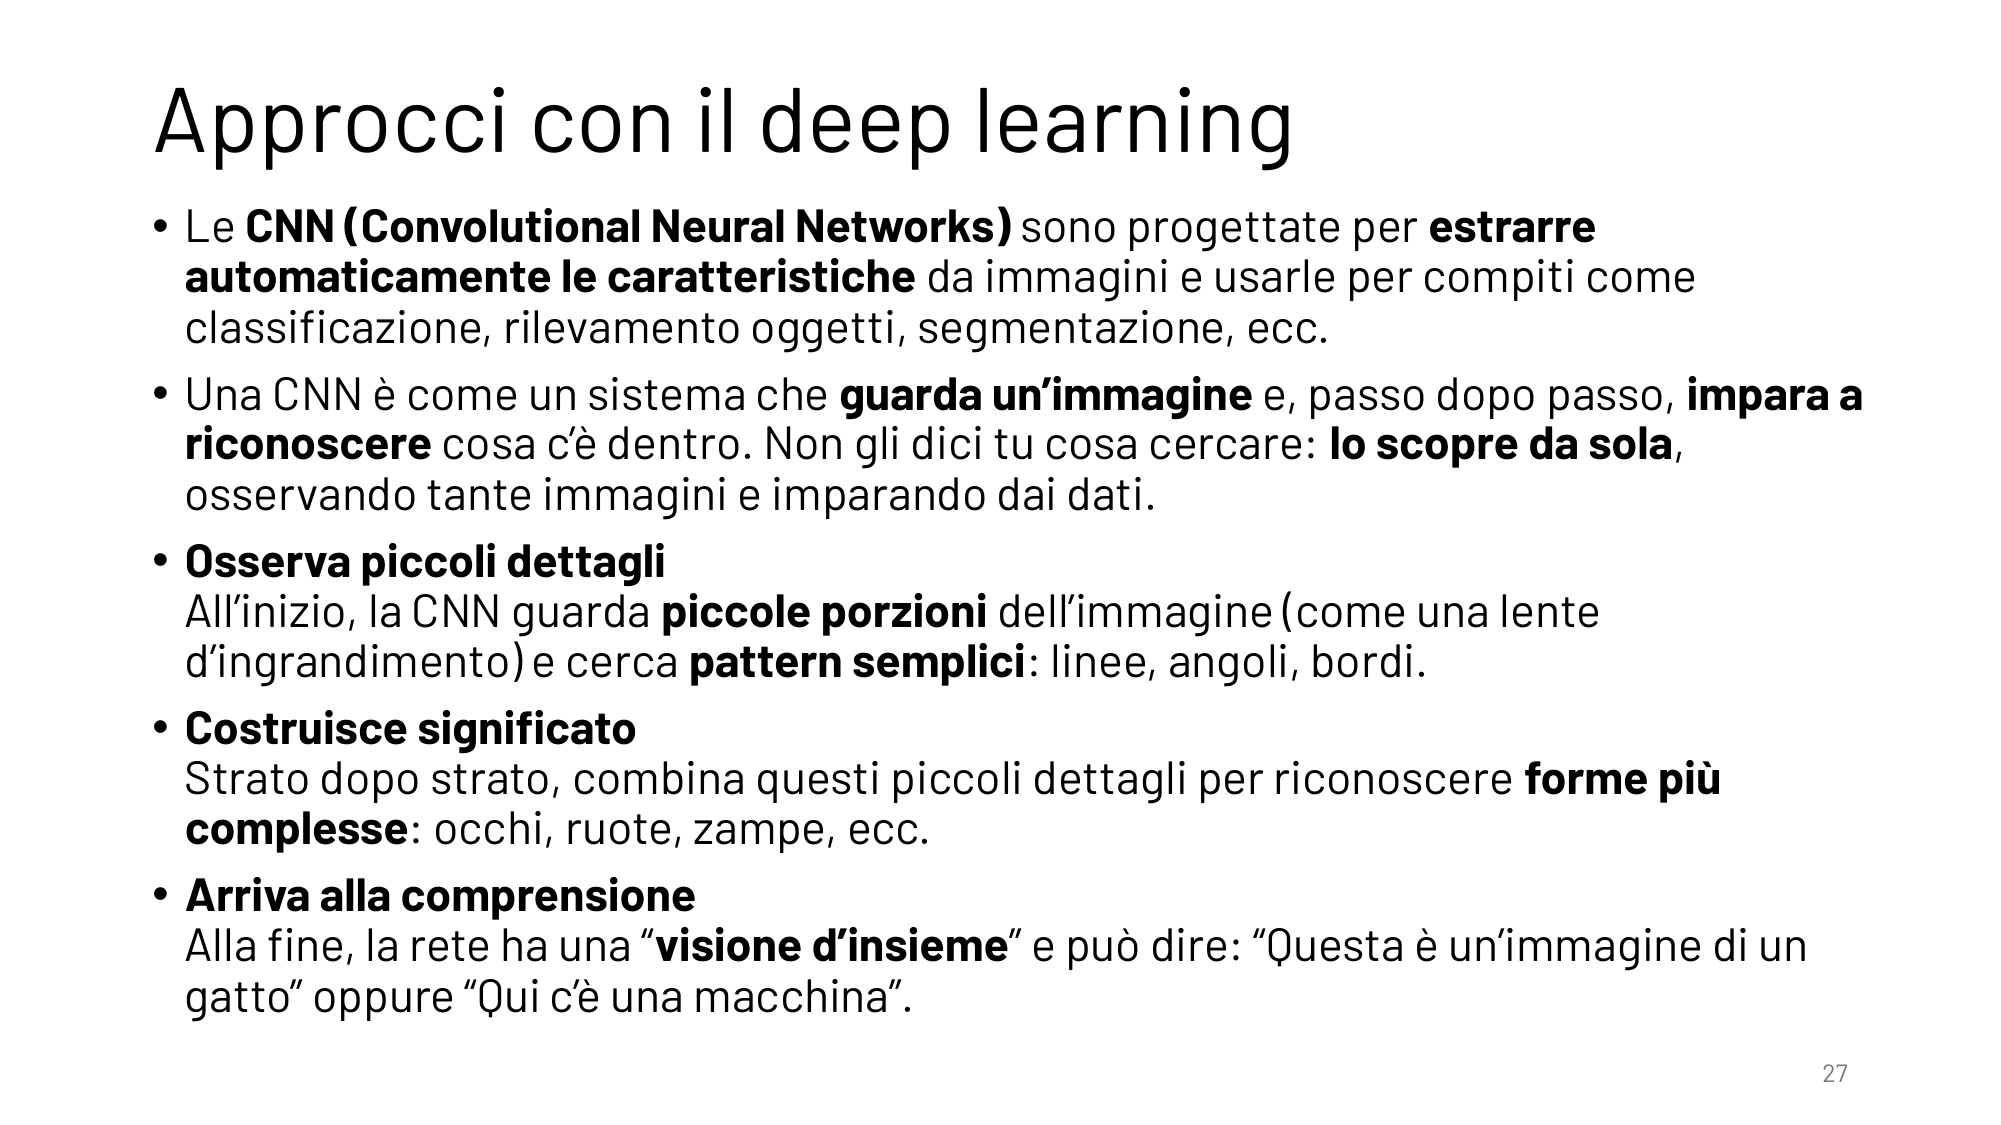

# Approcci con il deep learning
Le CNN (Convolutional Neural Networks) sono progettate per estrarre automaticamente le caratteristiche da immagini e usarle per compiti come classificazione, rilevamento oggetti, segmentazione, ecc.
Una CNN è come un sistema che guarda un’immagine e, passo dopo passo, impara a riconoscere cosa c’è dentro. Non gli dici tu cosa cercare: lo scopre da sola, osservando tante immagini e imparando dai dati.
Osserva piccoli dettagli
All’inizio, la CNN guarda piccole porzioni dell’immagine (come una lente d’ingrandimento) e cerca pattern semplici: linee, angoli, bordi.
Costruisce significato
Strato dopo strato, combina questi piccoli dettagli per riconoscere forme più complesse: occhi, ruote, zampe, ecc.
Arriva alla comprensione
Alla fine, la rete ha una “visione d’insieme” e può dire: “Questa è un’immagine di un gatto” oppure “Qui c’è una macchina”.

27